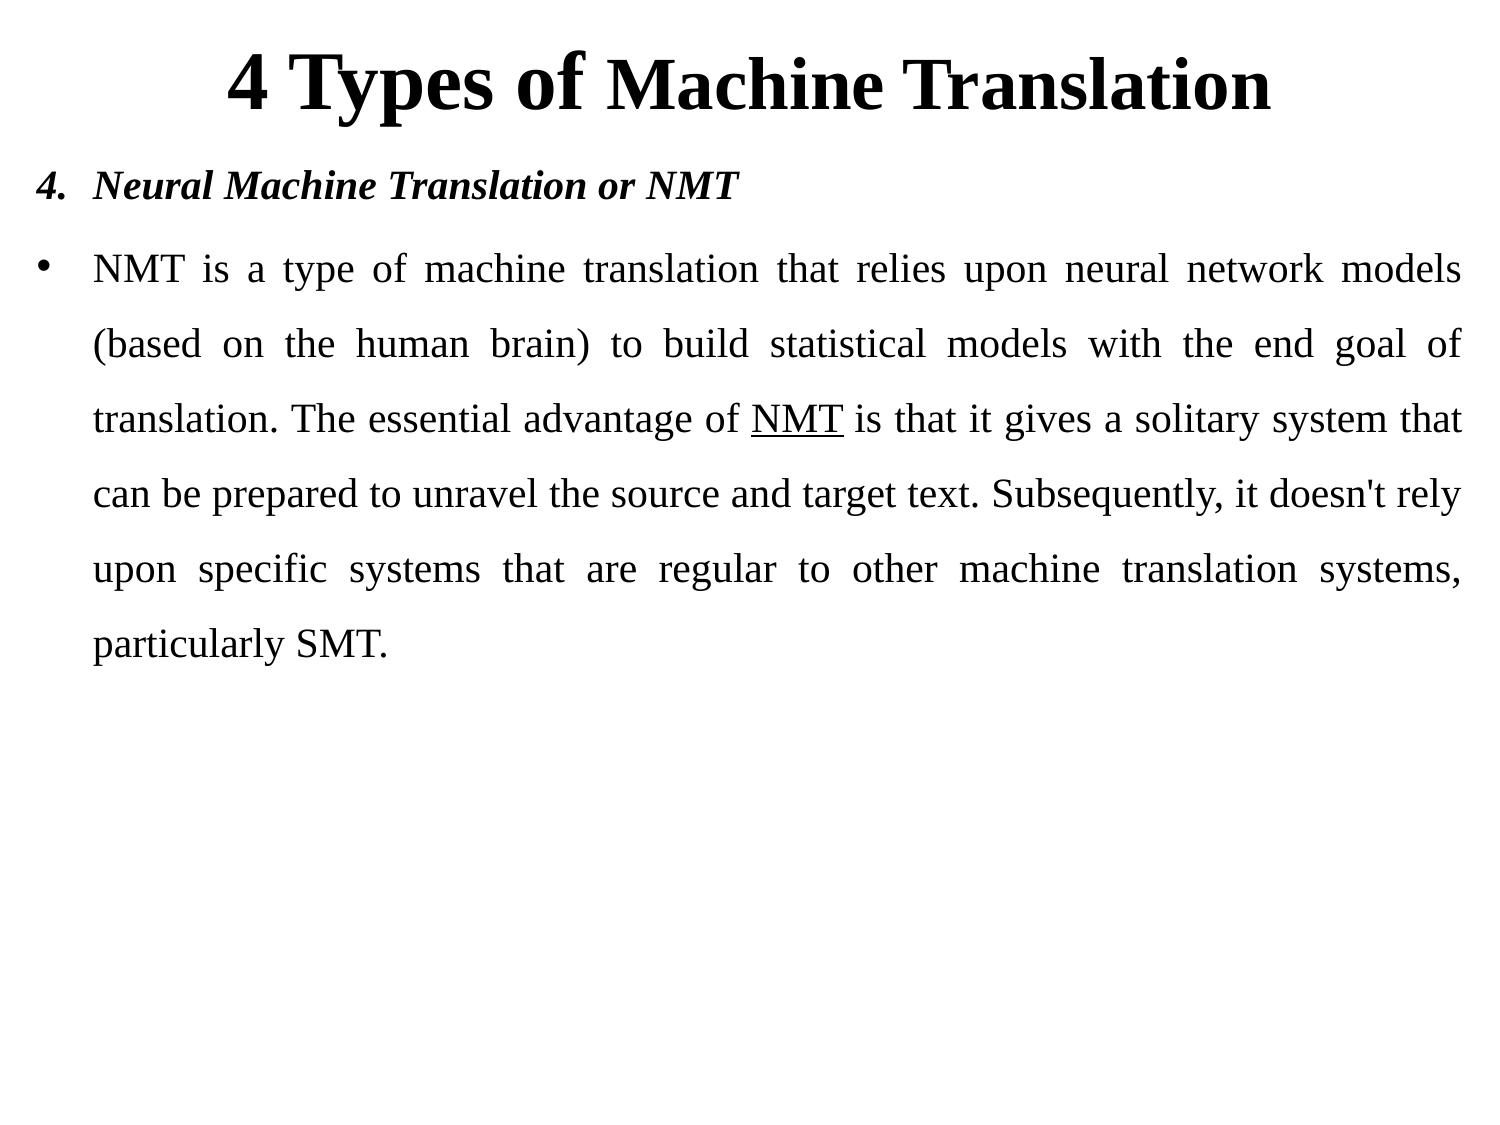

# 4 Types of Machine Translation
Neural Machine Translation or NMT
NMT is a type of machine translation that relies upon neural network models (based on the human brain) to build statistical models with the end goal of translation. The essential advantage of NMT is that it gives a solitary system that can be prepared to unravel the source and target text. Subsequently, it doesn't rely upon specific systems that are regular to other machine translation systems, particularly SMT.